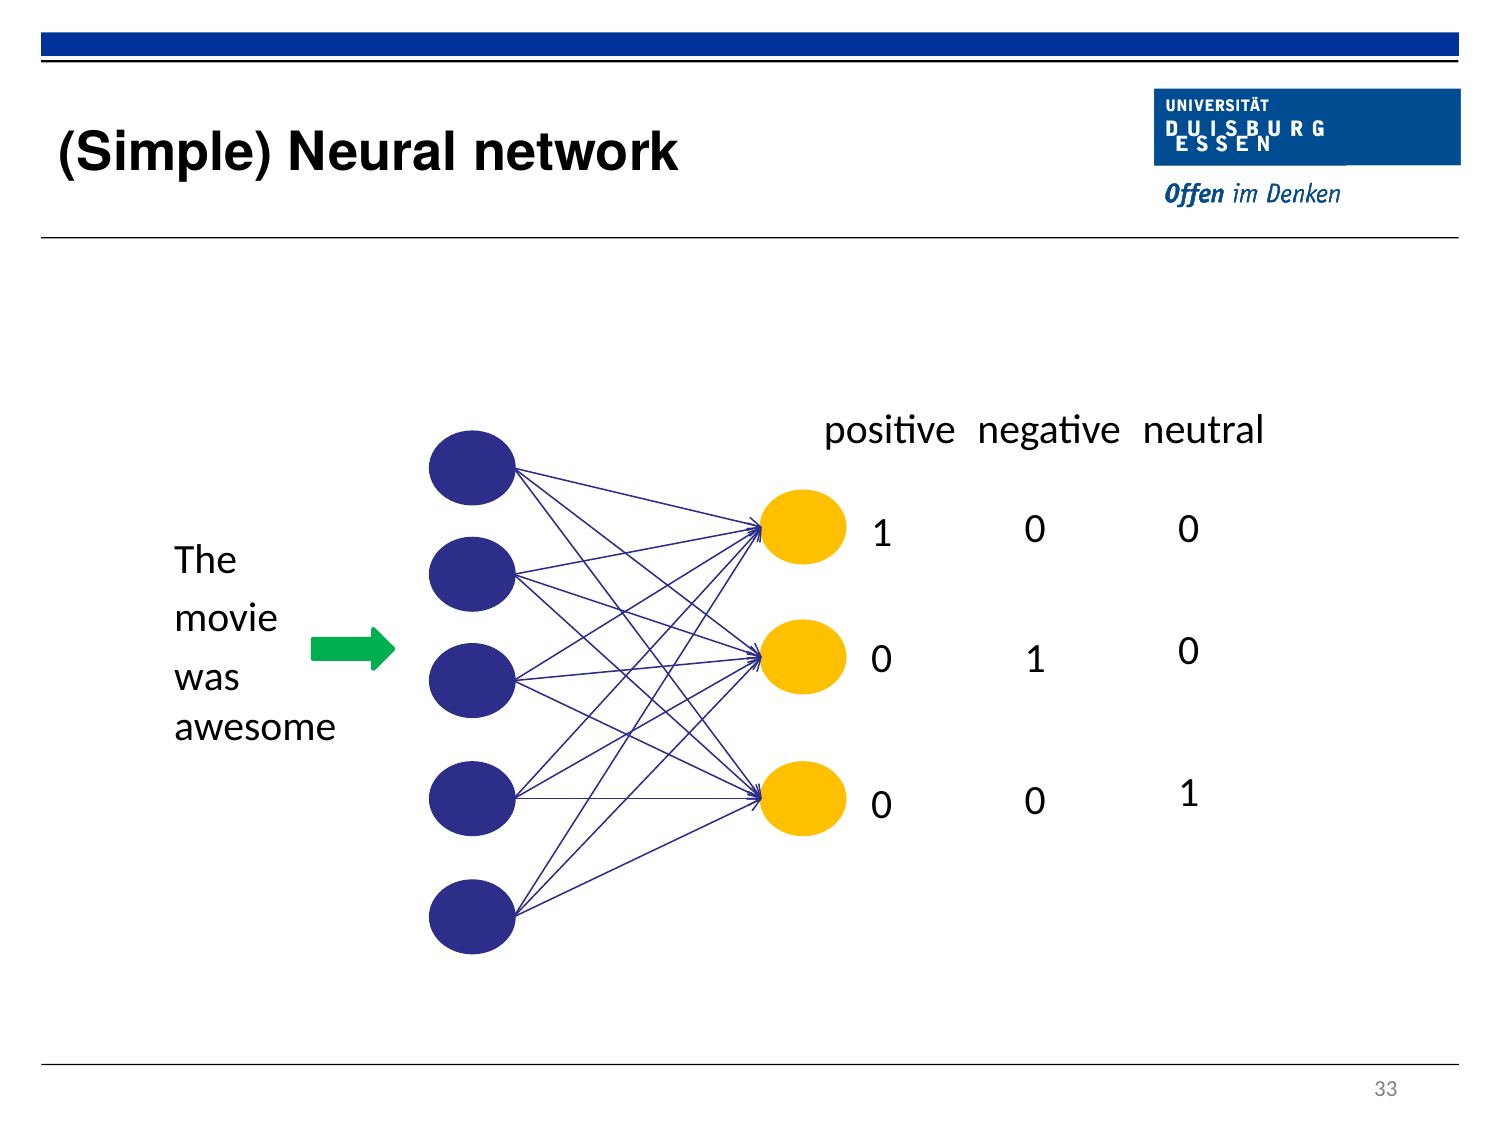

# (Simple) Neural network

positive
negative
neutral

0
0
1
The
movie
was awesome

0

0
1

1

0
0